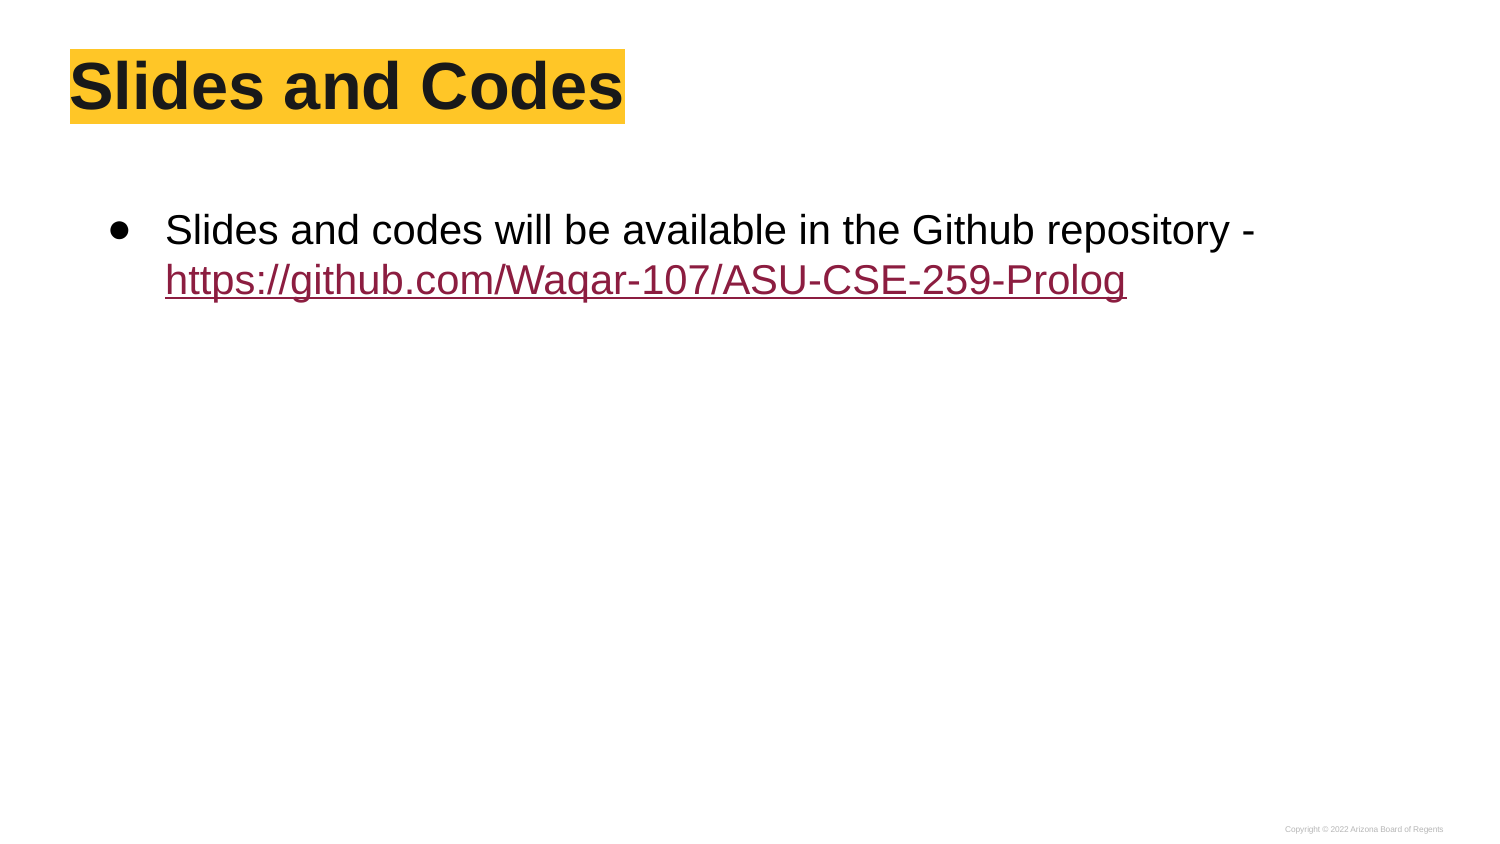

# Slides and Codes
Slides and codes will be available in the Github repository - https://github.com/Waqar-107/ASU-CSE-259-Prolog